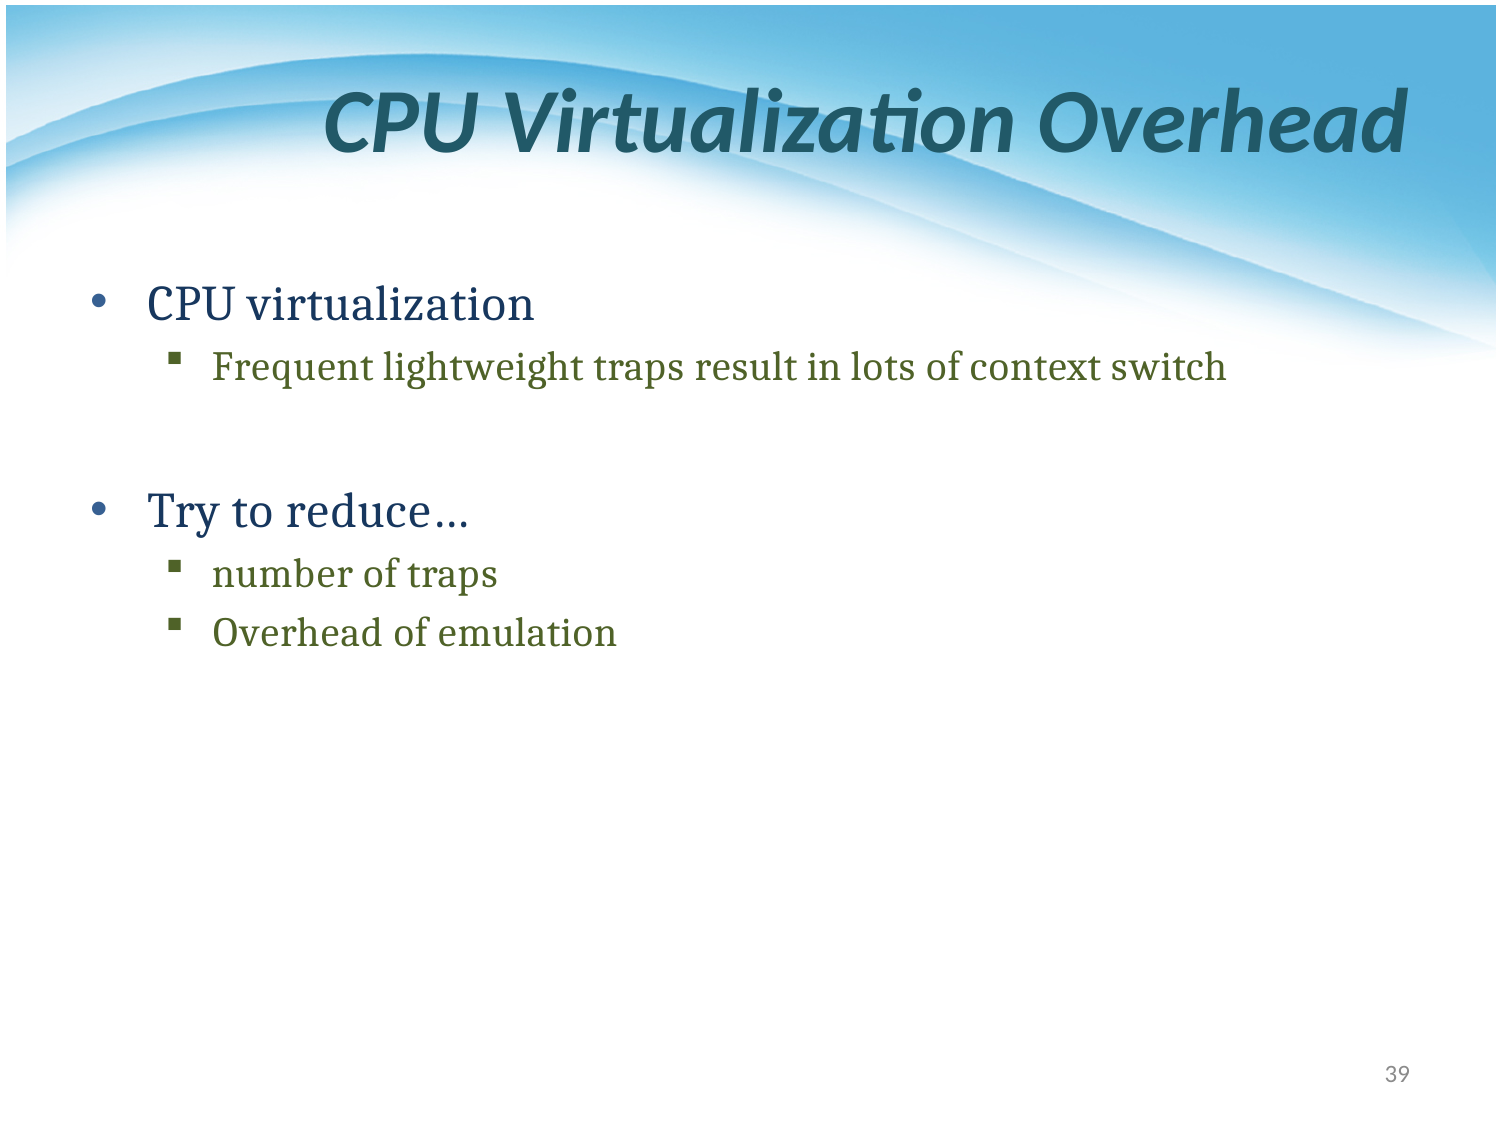

# CPU Virtualization Overhead
CPU virtualization
Frequent lightweight traps result in lots of context switch

Try to reduce…
number of traps
Overhead of emulation
39